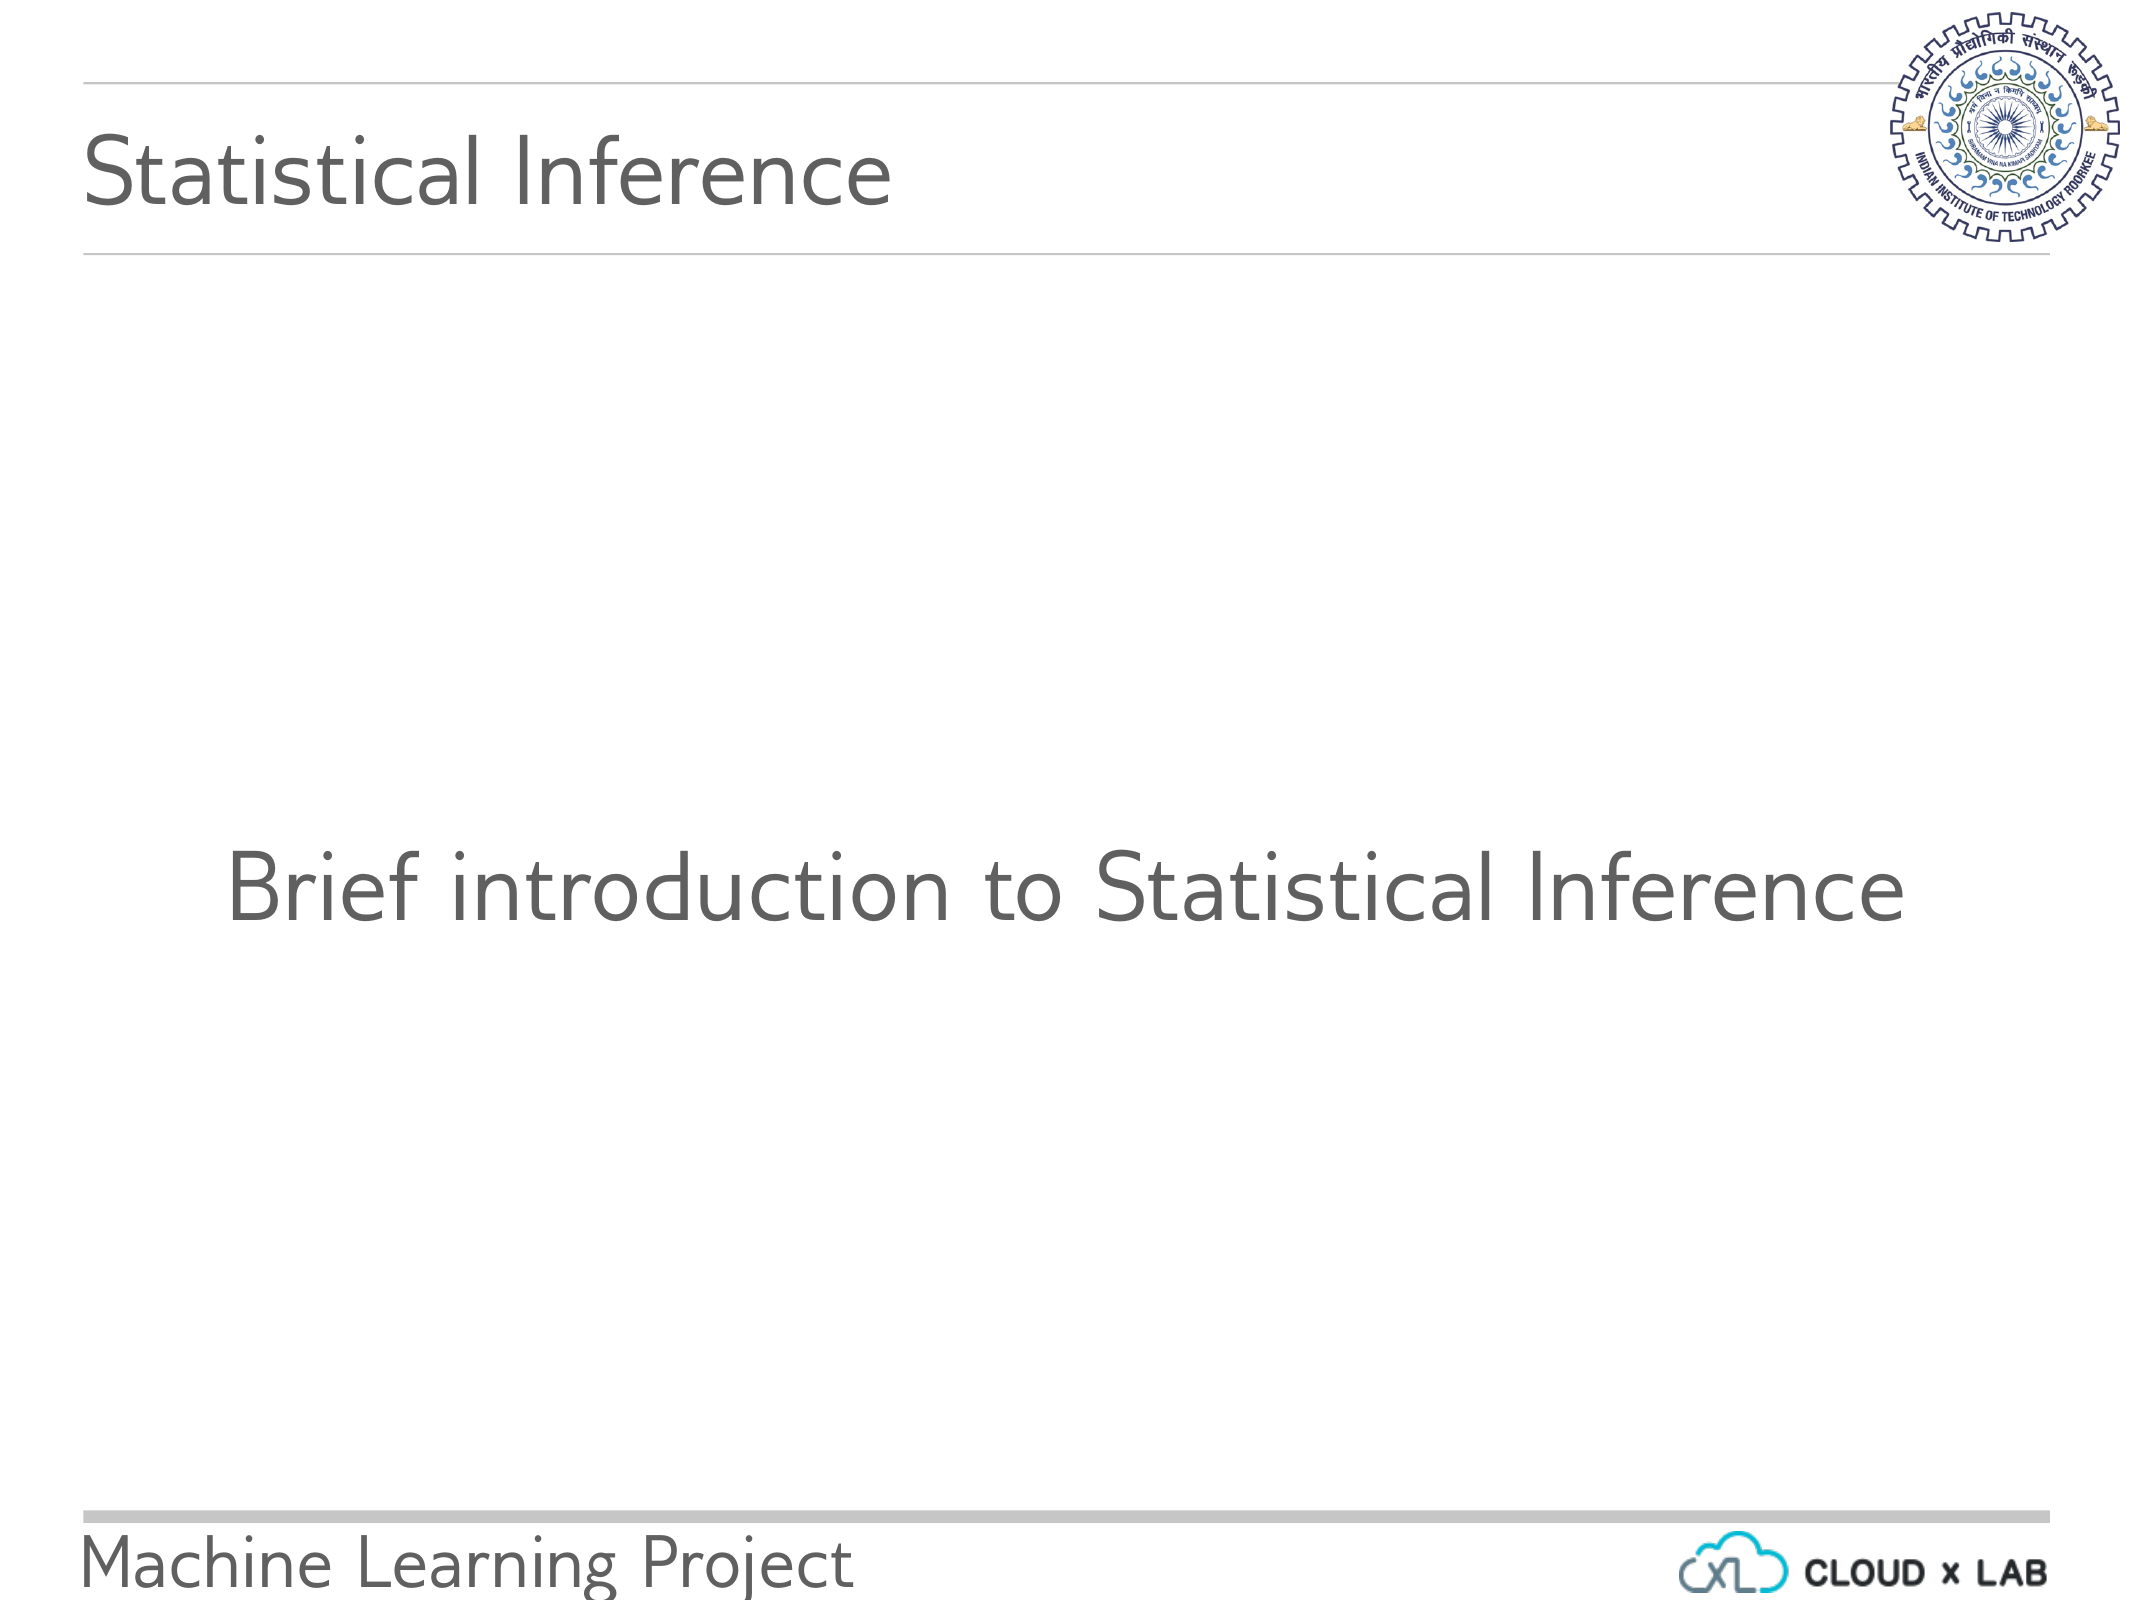

Statistical Inference
Brief introduction to Statistical Inference